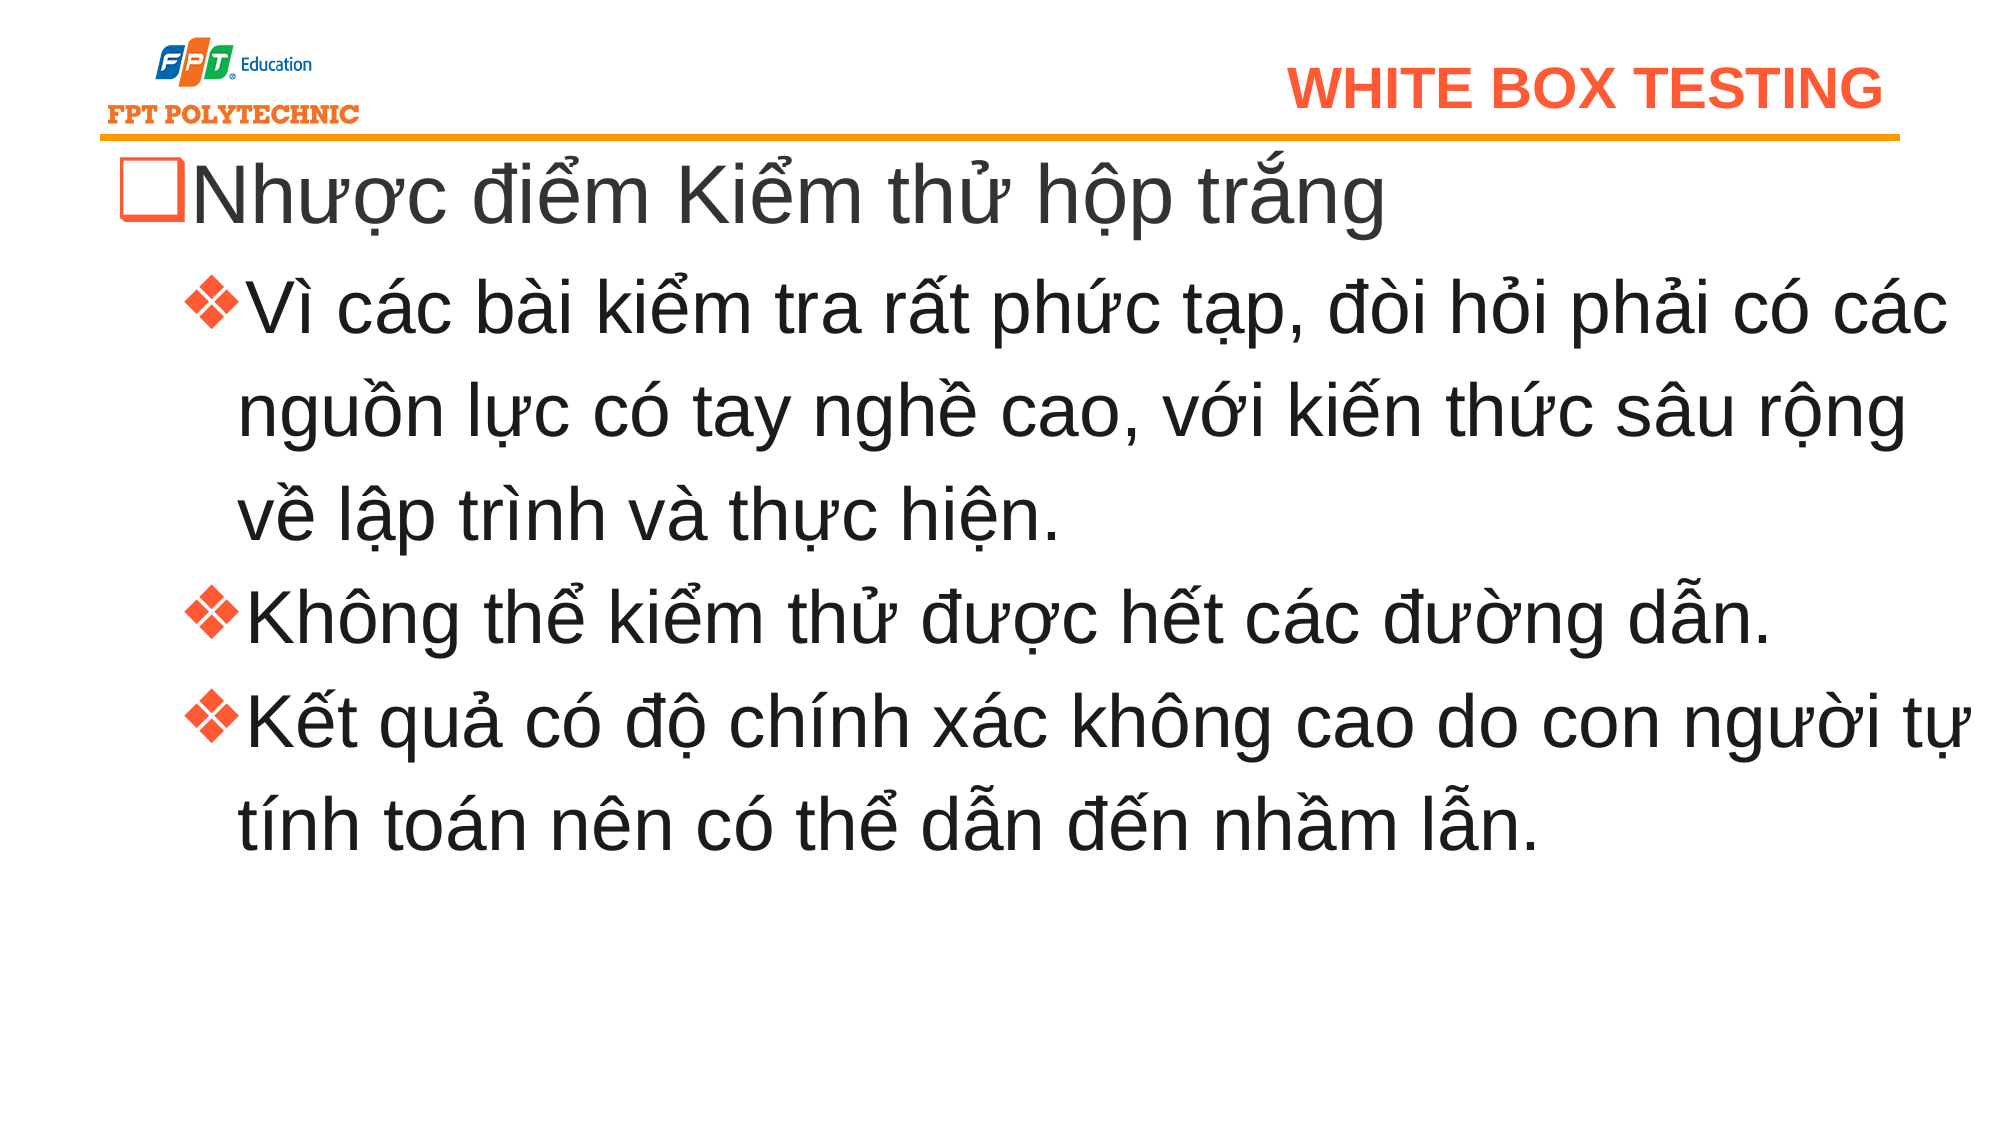

# white box testing
Nhược điểm Kiểm thử hộp trắng
Vì các bài kiểm tra rất phức tạp, đòi hỏi phải có các nguồn lực có tay nghề cao, với kiến thức sâu rộng về lập trình và thực hiện.
Không thể kiểm thử được hết các đường dẫn.
Kết quả có độ chính xác không cao do con người tự tính toán nên có thể dẫn đến nhầm lẫn.